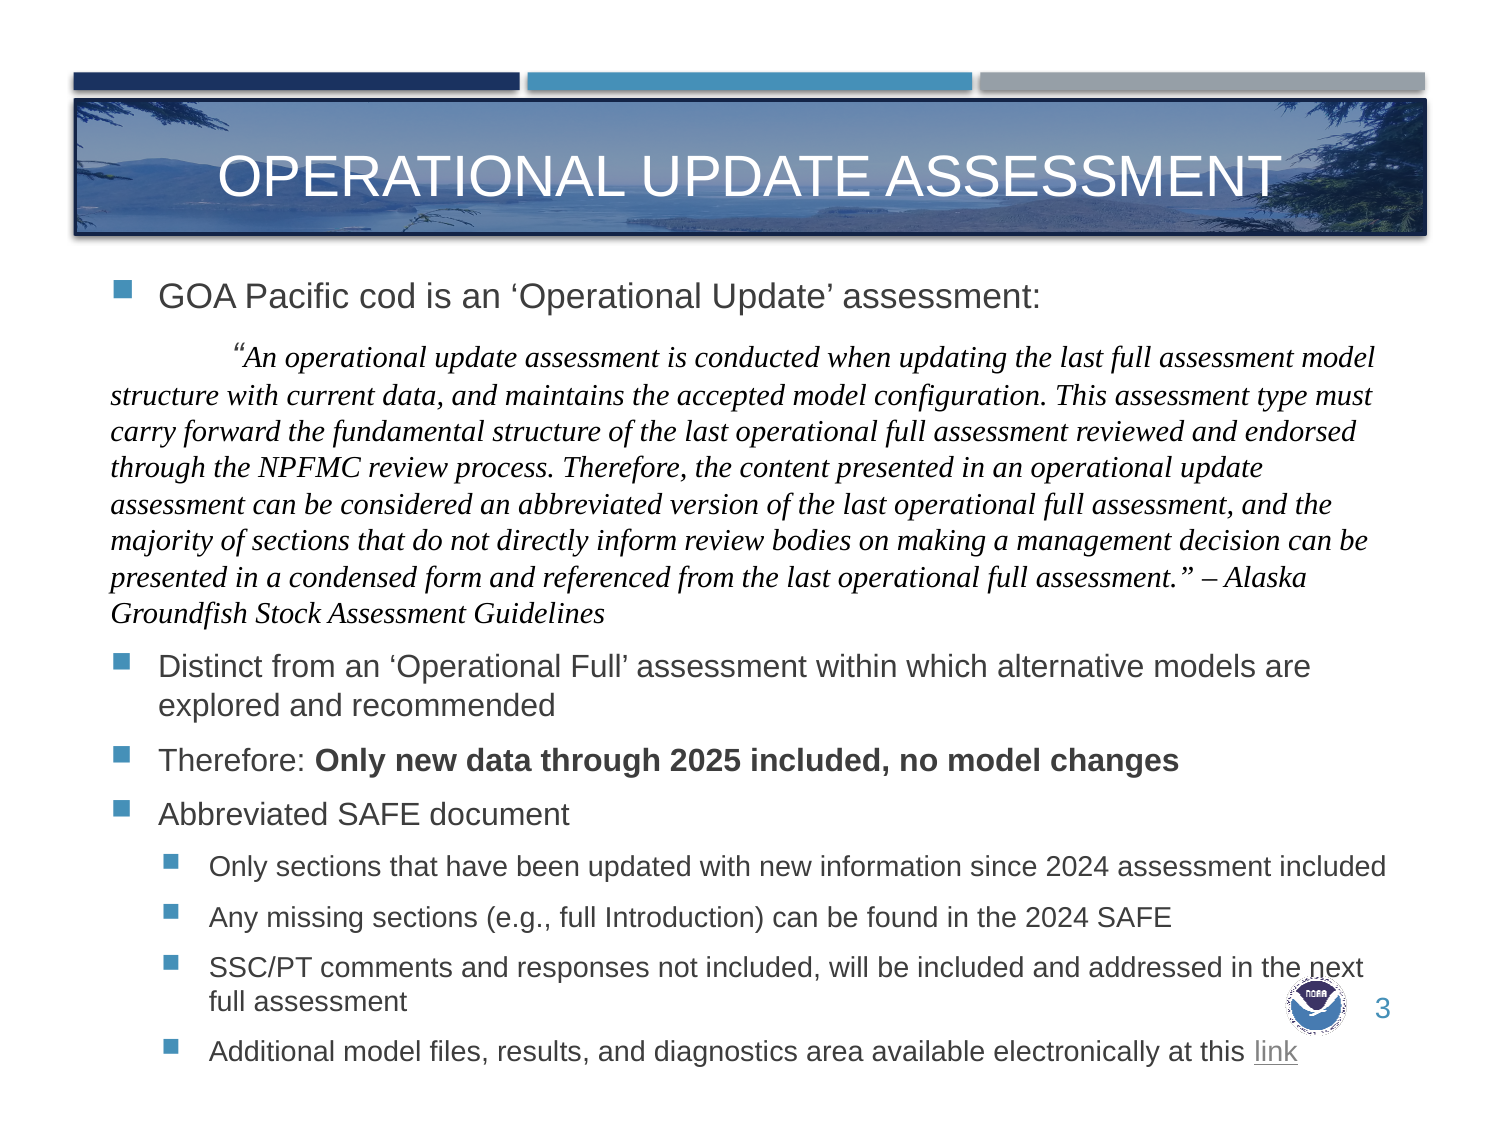

# Operational Update assessment
GOA Pacific cod is an ‘Operational Update’ assessment:
	“An operational update assessment is conducted when updating the last full assessment model structure with current data, and maintains the accepted model configuration. This assessment type must carry forward the fundamental structure of the last operational full assessment reviewed and endorsed through the NPFMC review process. Therefore, the content presented in an operational update assessment can be considered an abbreviated version of the last operational full assessment, and the majority of sections that do not directly inform review bodies on making a management decision can be presented in a condensed form and referenced from the last operational full assessment.” – Alaska Groundfish Stock Assessment Guidelines
Distinct from an ‘Operational Full’ assessment within which alternative models are explored and recommended
Therefore: Only new data through 2025 included, no model changes
Abbreviated SAFE document
Only sections that have been updated with new information since 2024 assessment included
Any missing sections (e.g., full Introduction) can be found in the 2024 SAFE
SSC/PT comments and responses not included, will be included and addressed in the next full assessment
Additional model files, results, and diagnostics area available electronically at this link

3